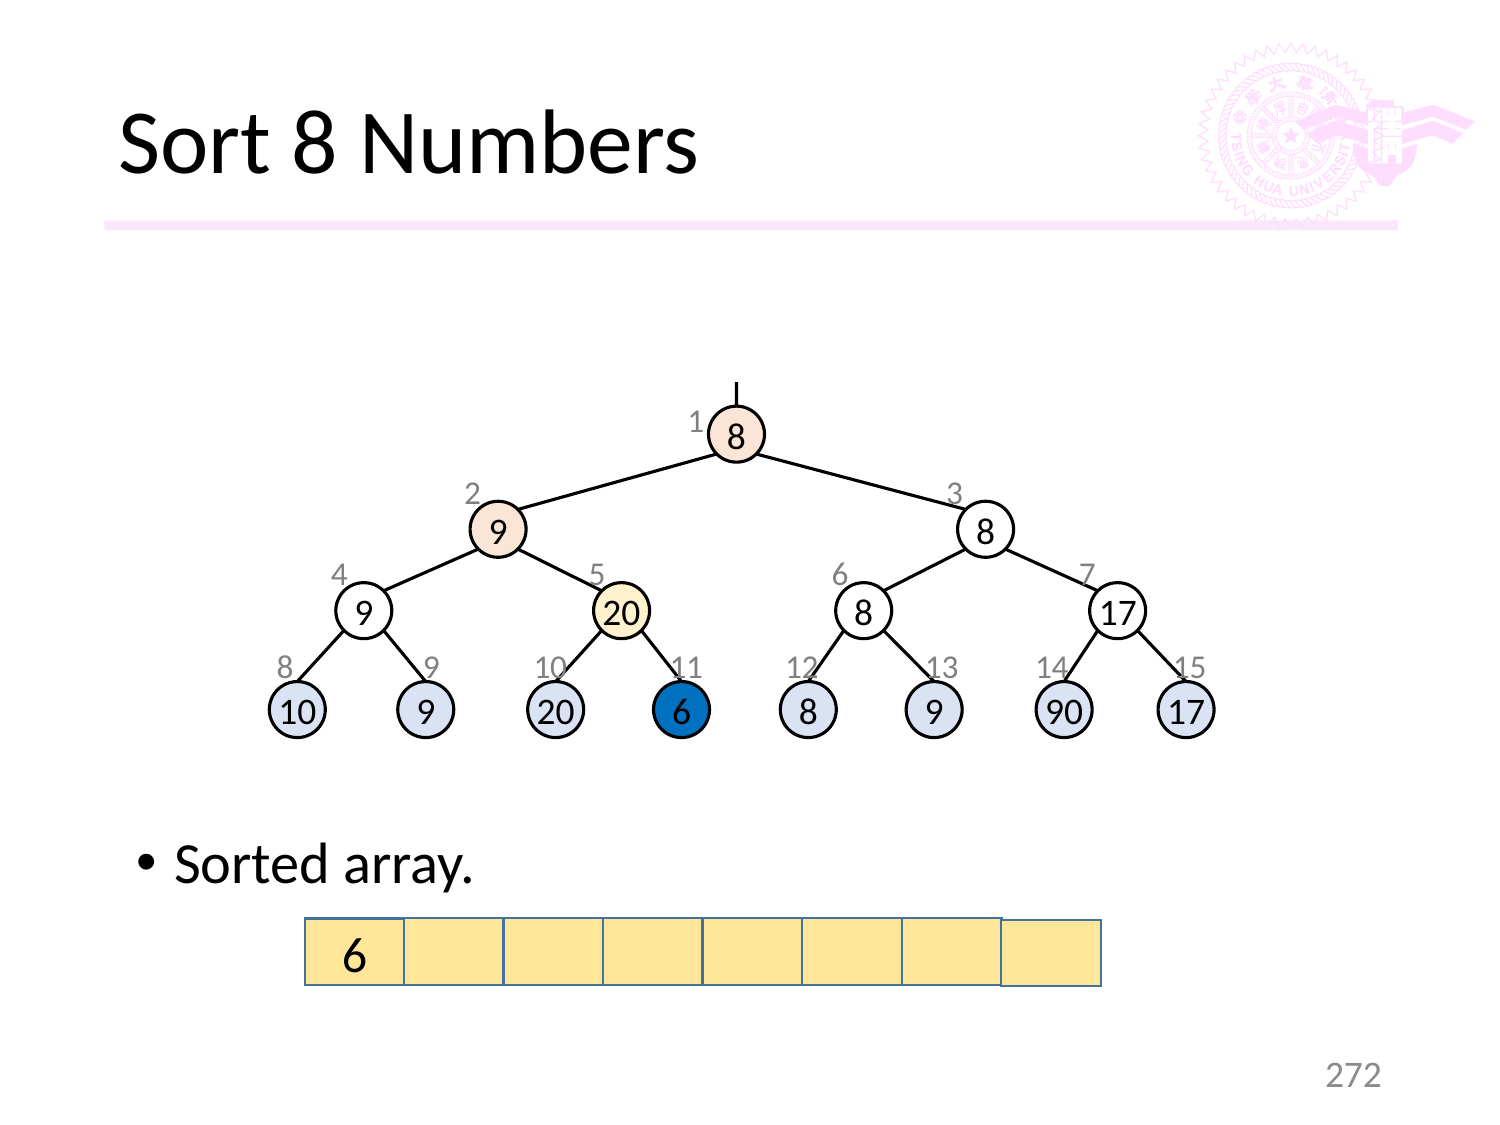

# Sort 8 Numbers
1
8
2
3
9
8
4
5
6
7
9
20
8
17
8
9
10
11
12
13
14
15
10
9
20
6
8
9
90
17
Sorted array.

6

272